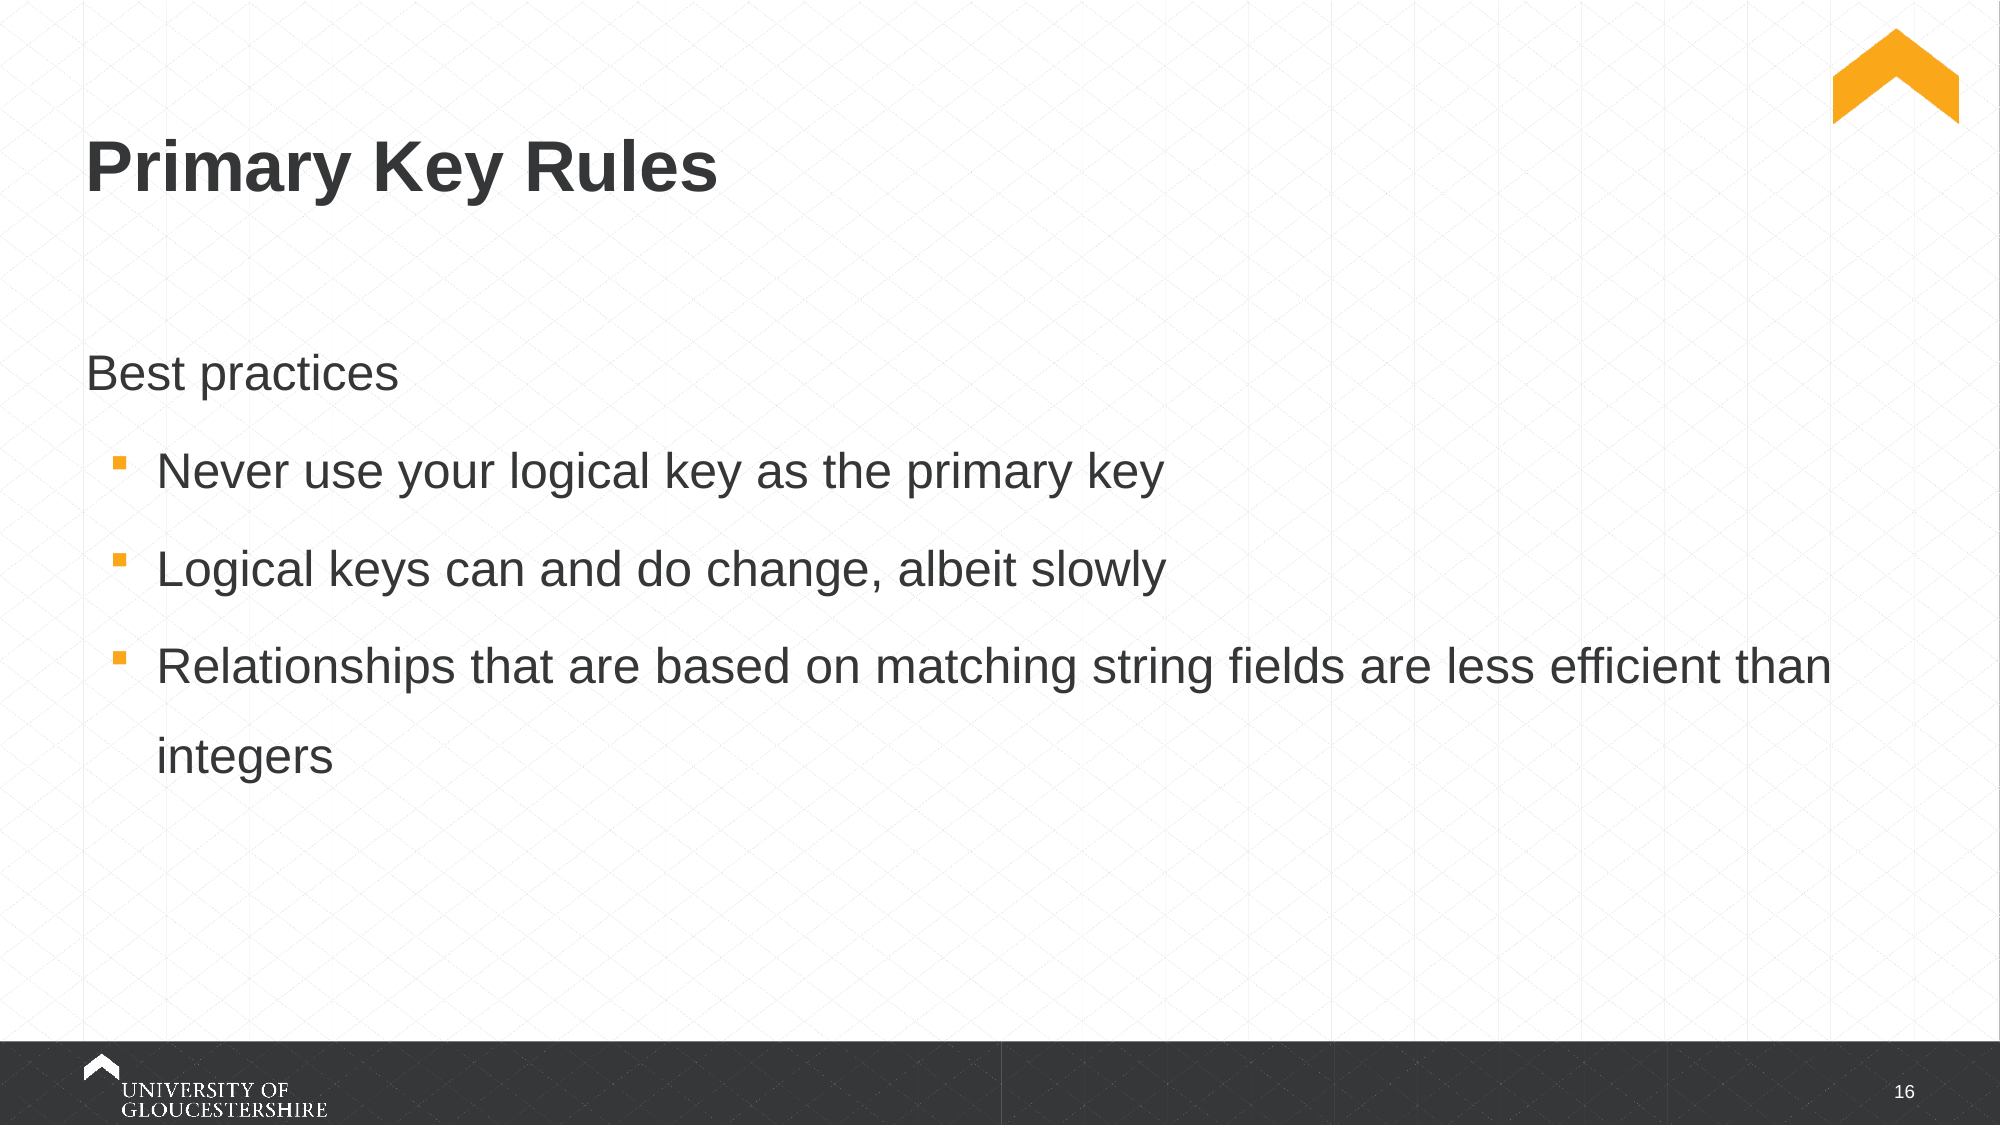

# Primary Key Rules
Best practices
Never use your logical key as the primary key
Logical keys can and do change, albeit slowly
Relationships that are based on matching string fields are less efficient than integers